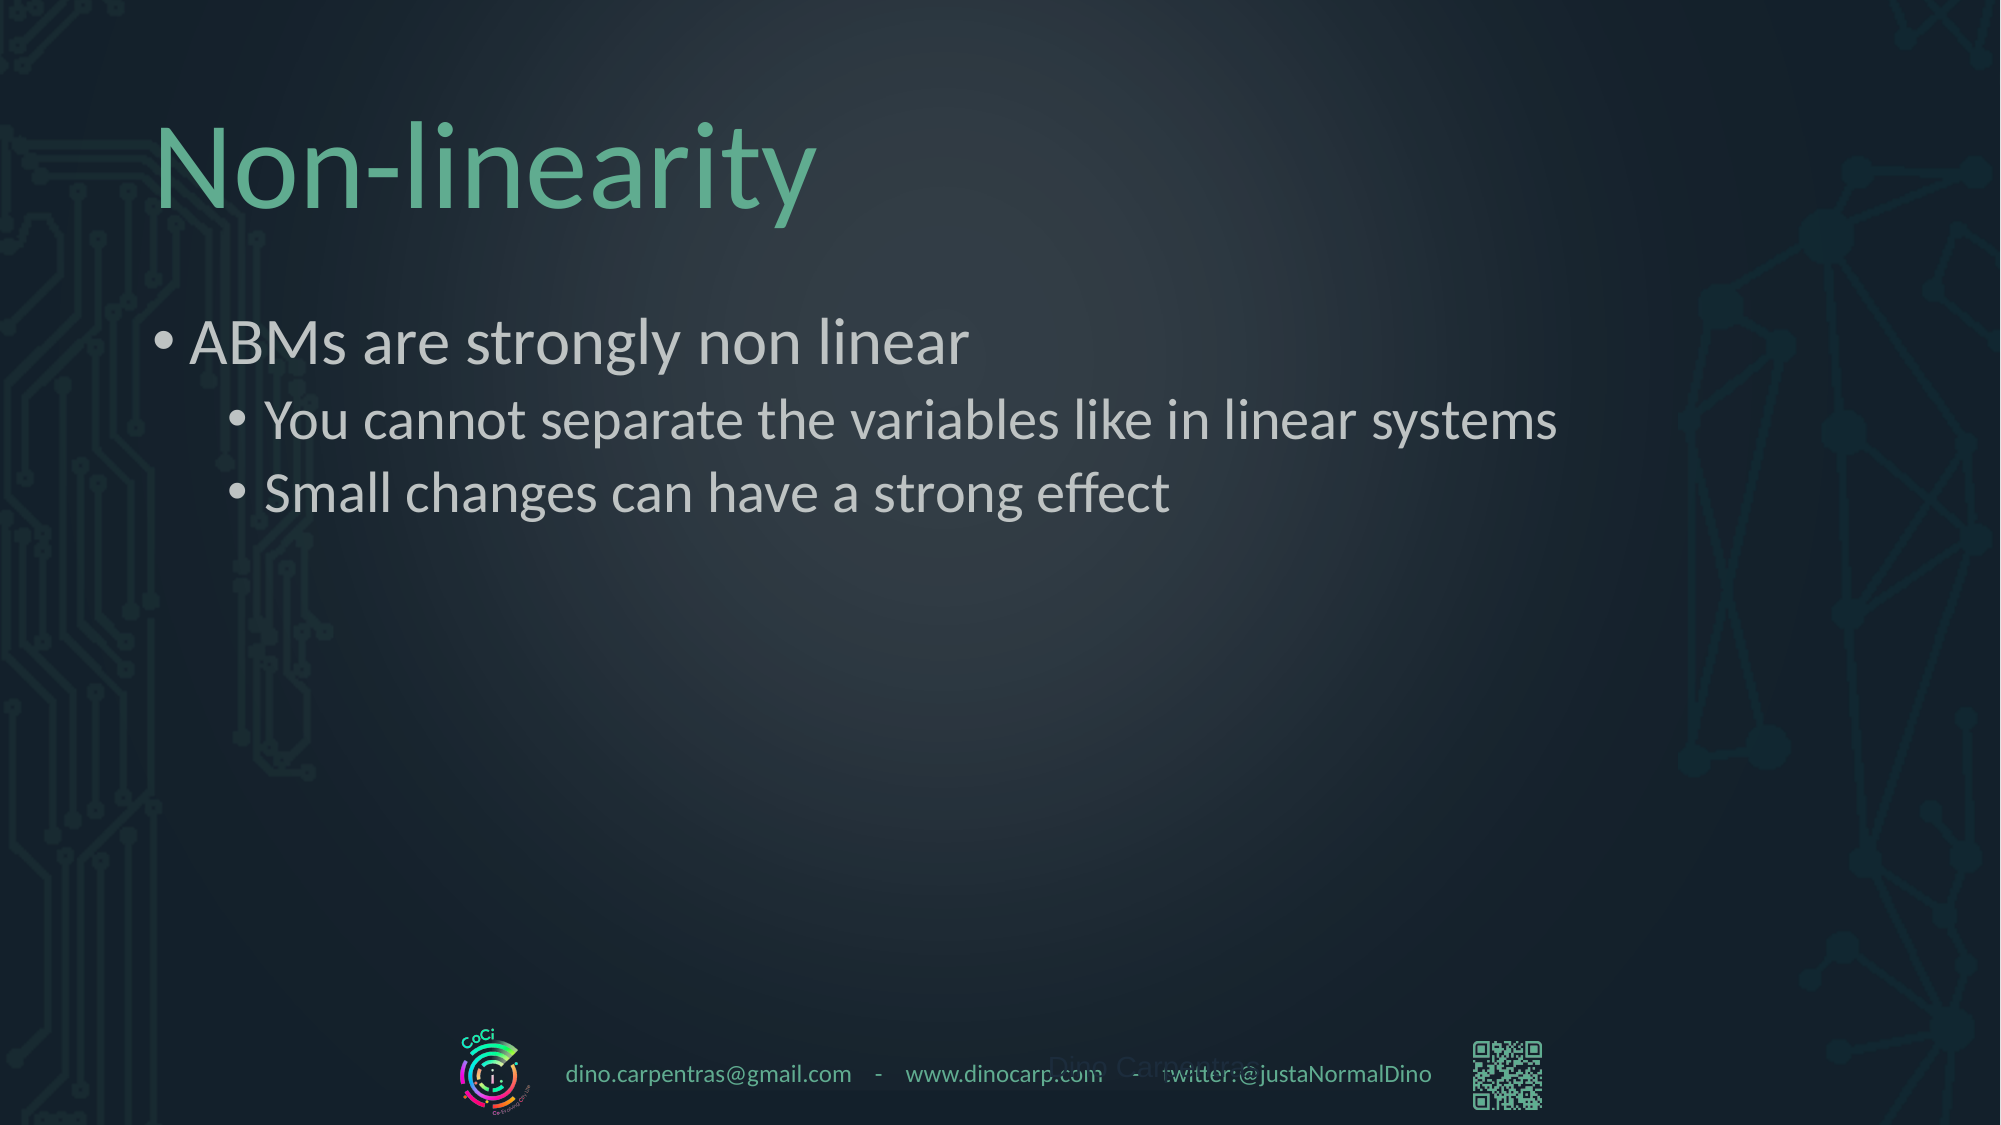

# Non-linearity
ABMs are strongly non linear
You cannot separate the variables like in linear systems
Small changes can have a strong effect
Dino Carpentras